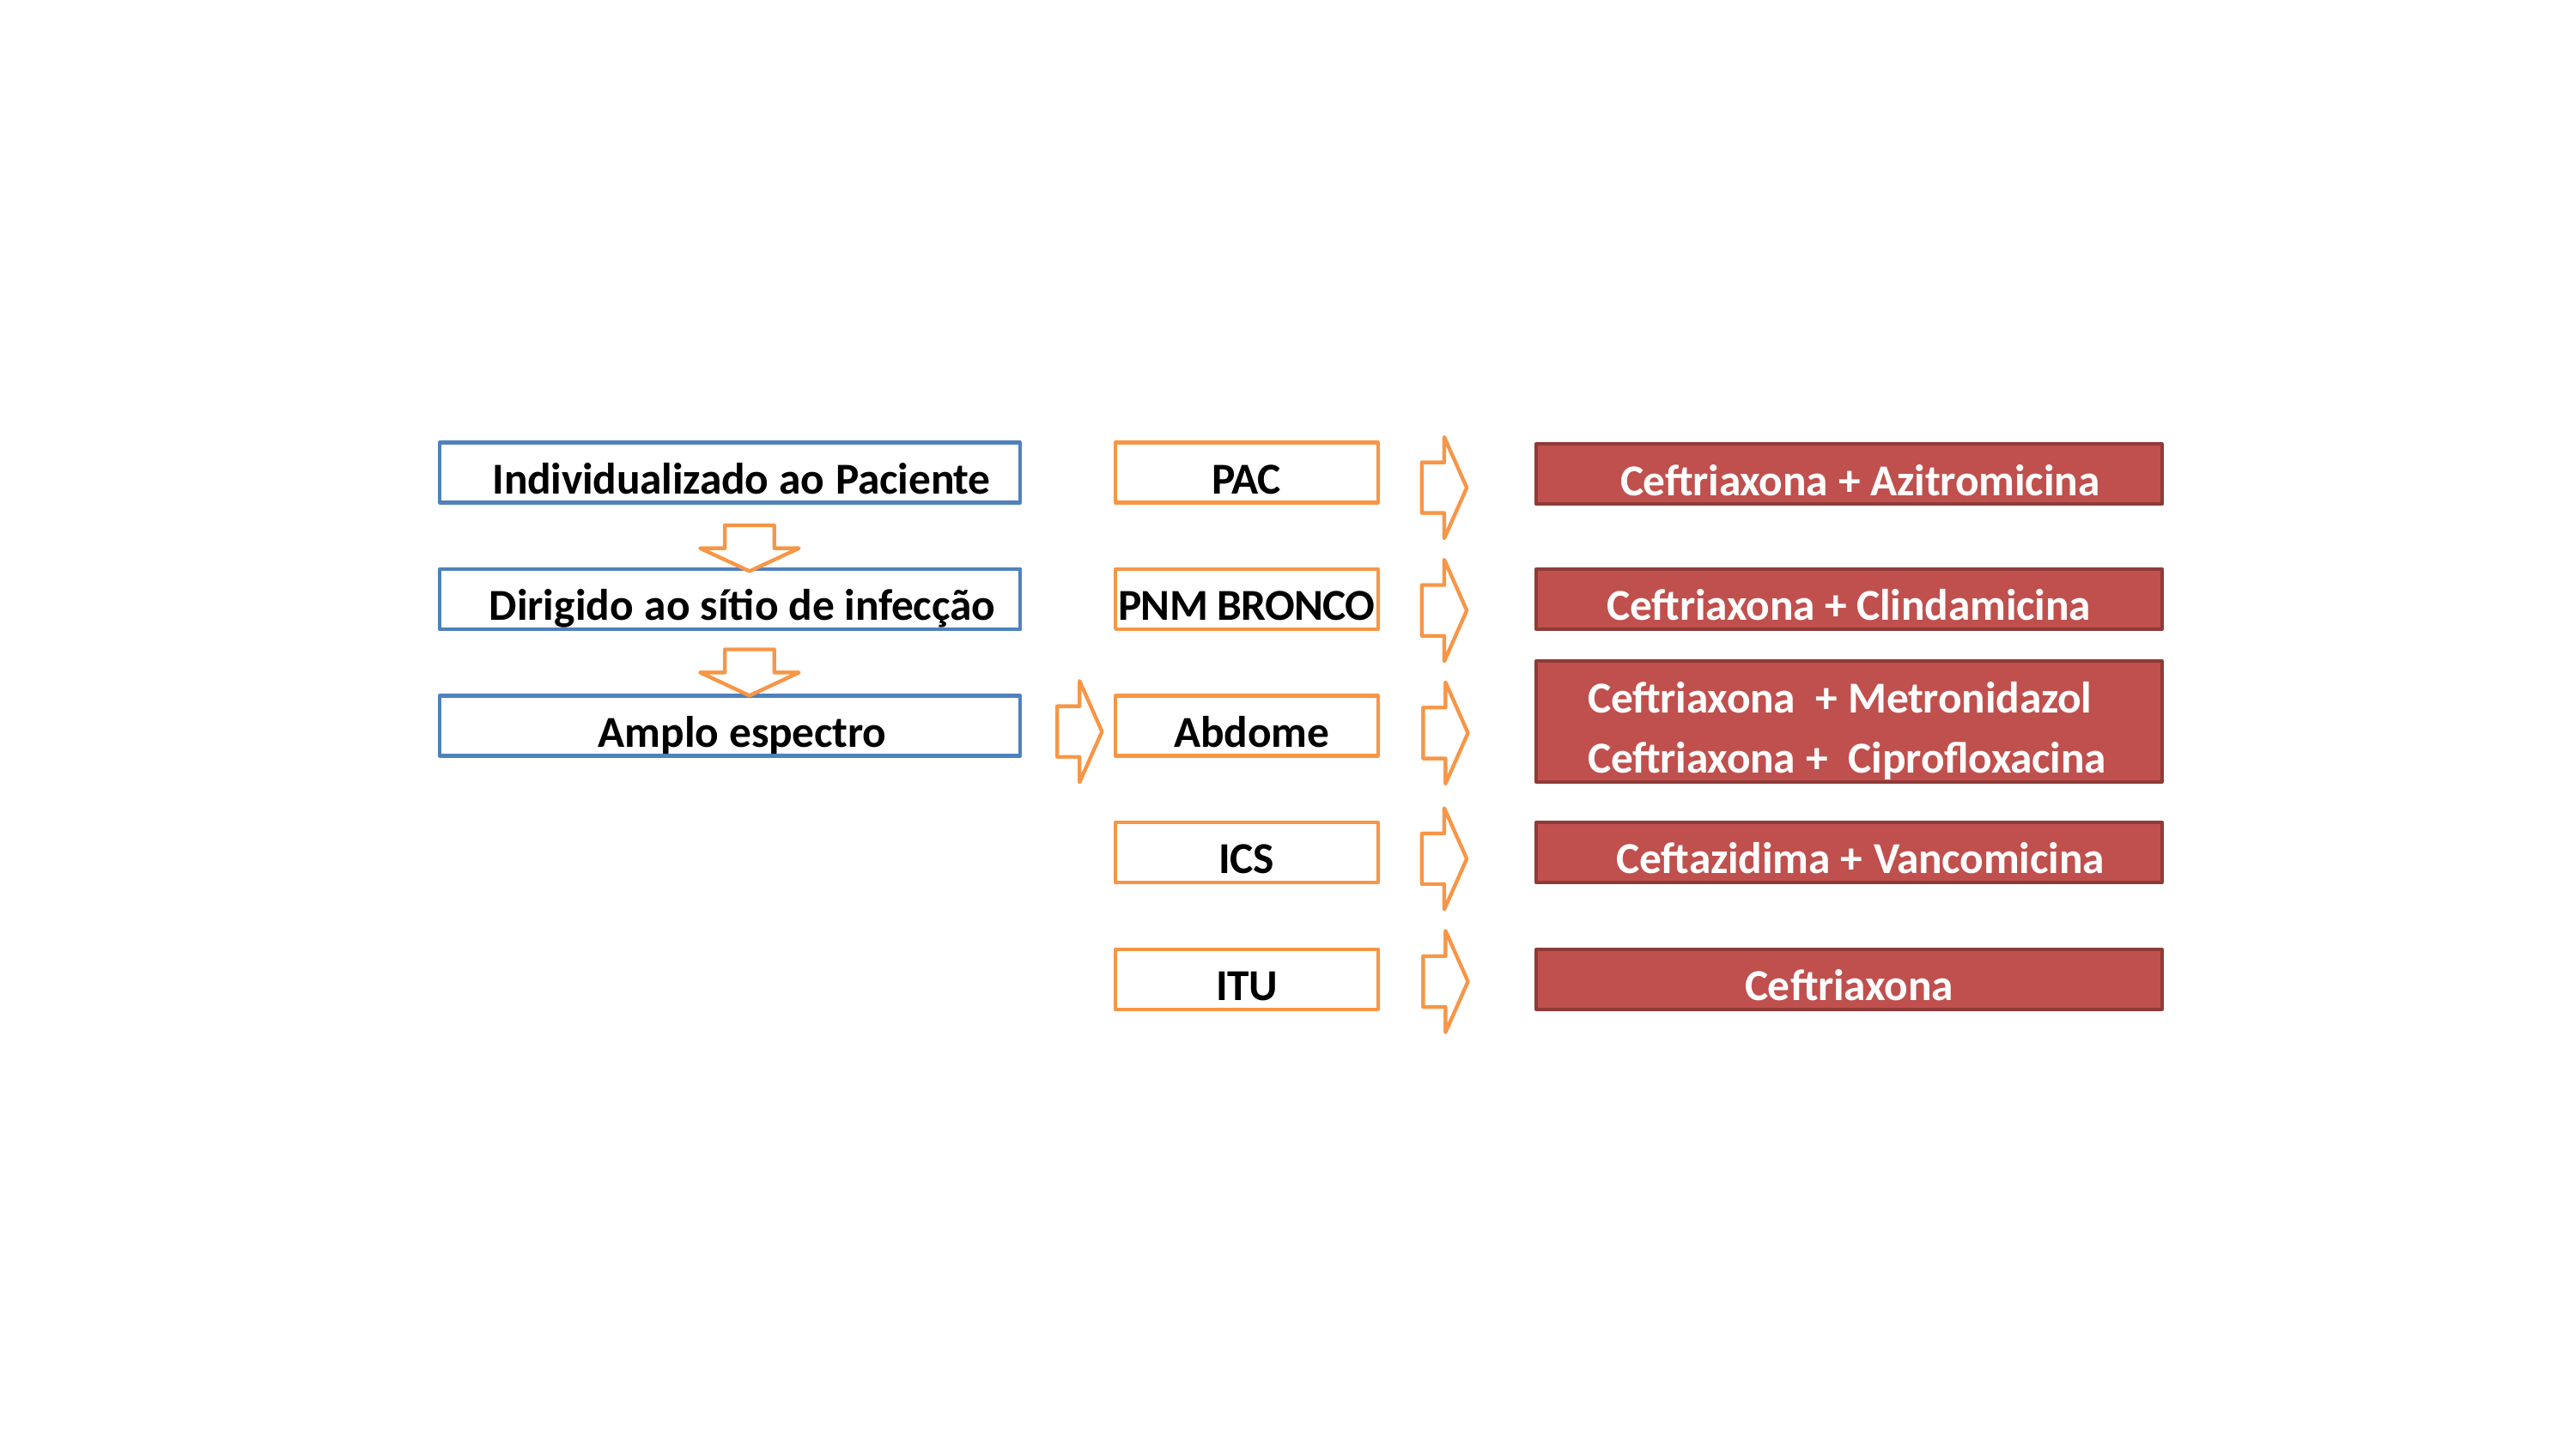

Individualizado ao Paciente
PAC
Ceftriaxona + Azitromicina
Dirigido ao sítio de infecção
PNM BRONCO
Ceftriaxona + Clindamicina
Ceftriaxona  + Metronidazol
Ceftriaxona +  Ciprofloxacina
Amplo espectro
Abdome
ICS
Ceftazidima + Vancomicina
ITU
Ceftriaxona